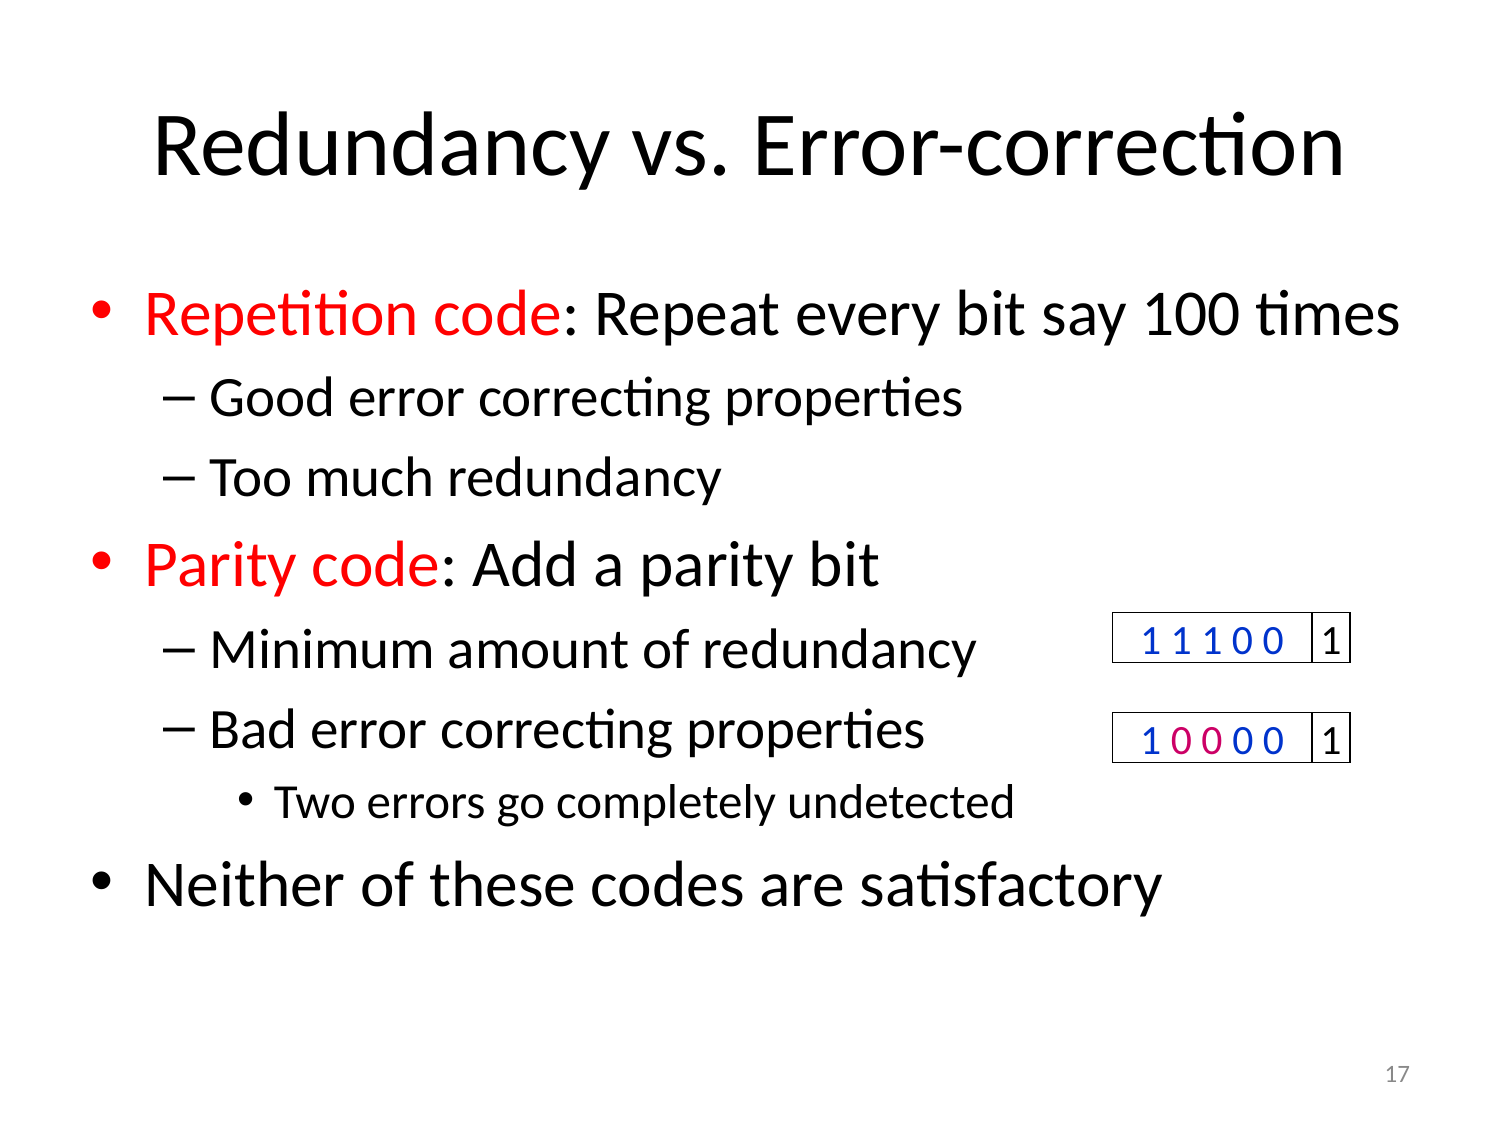

# Redundancy vs. Error-correction
Repetition code: Repeat every bit say 100 times
Good error correcting properties
Too much redundancy
Parity code: Add a parity bit
Minimum amount of redundancy
Bad error correcting properties
Two errors go completely undetected
Neither of these codes are satisfactory
1 1 1 0 0
1
1 0 0 0 0
1
17